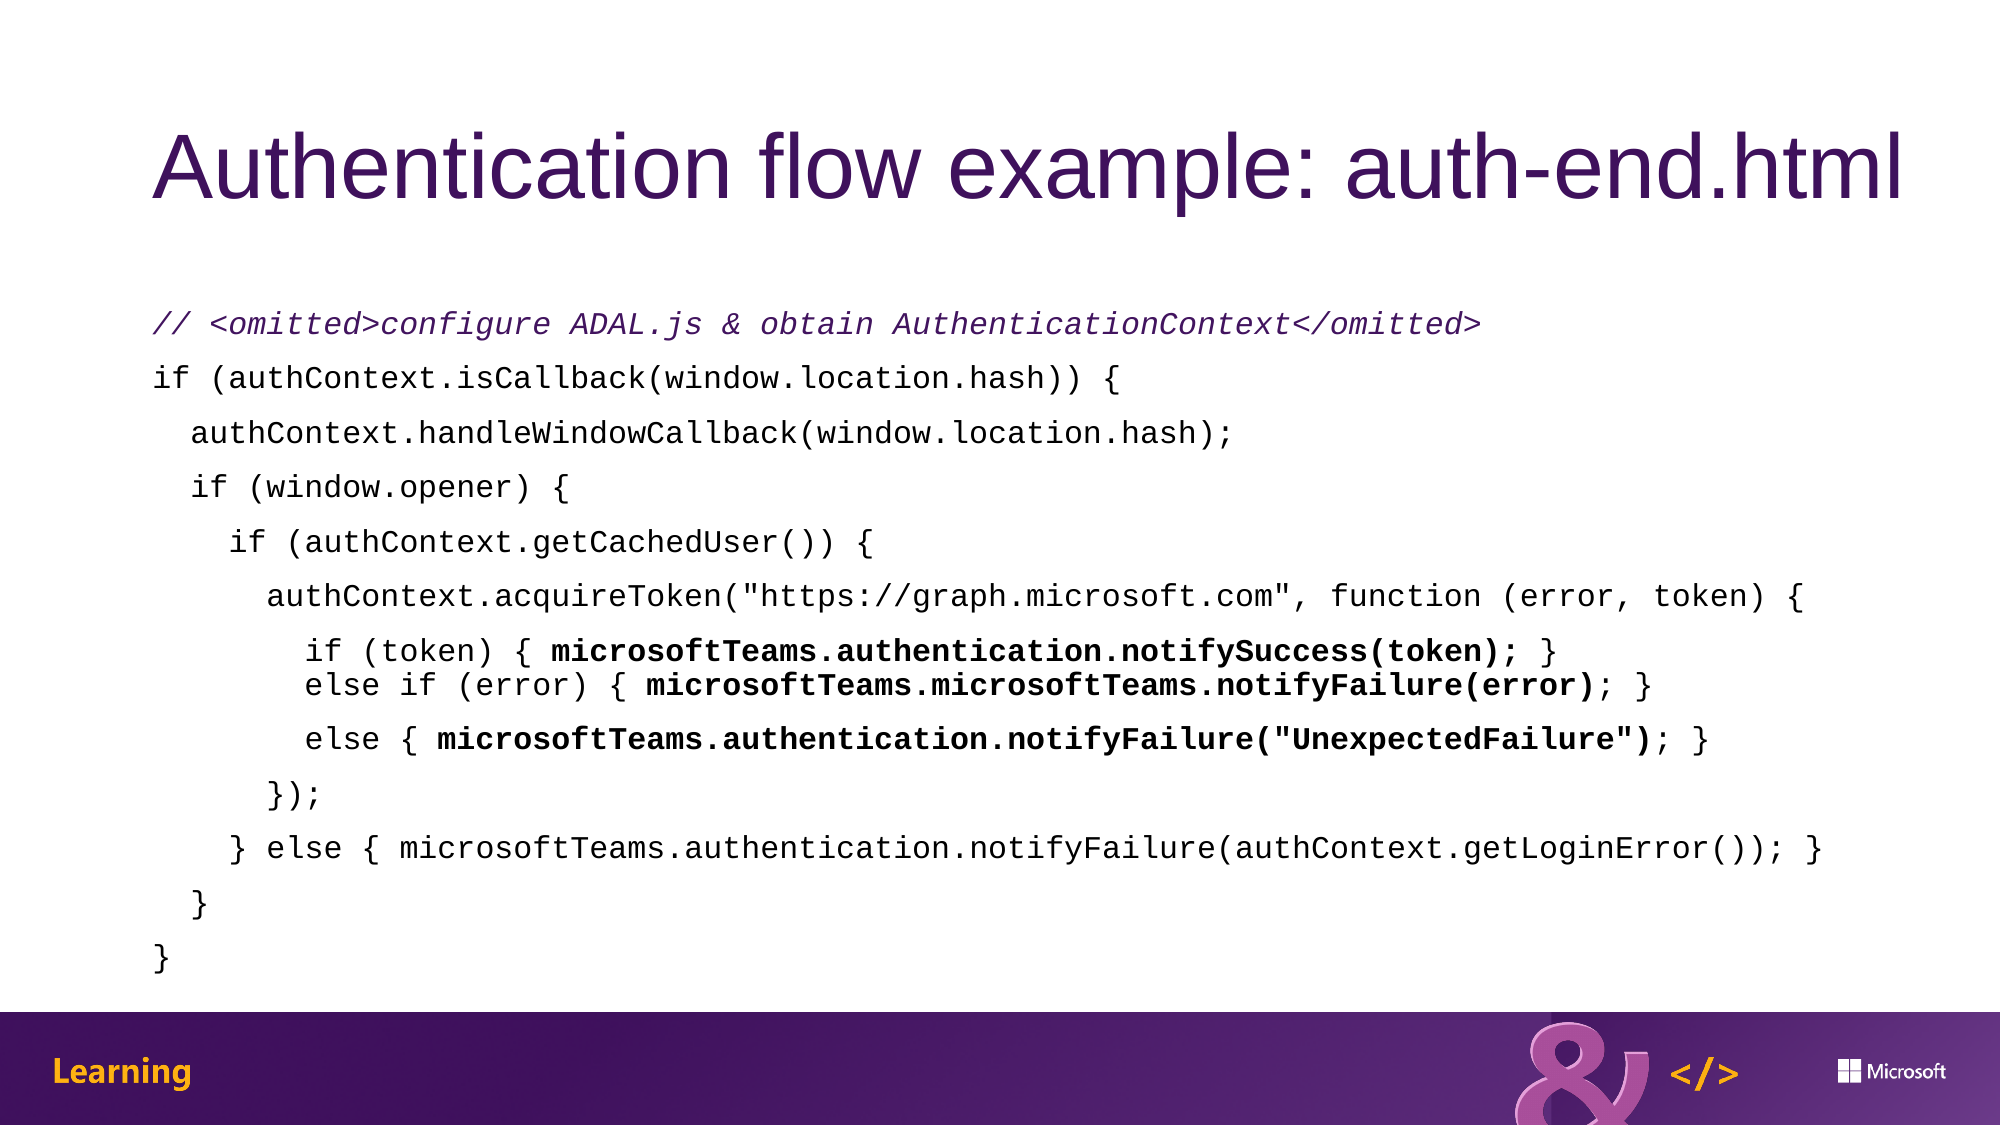

# Authentication flow example: auth-end.html
// <omitted>configure ADAL.js & obtain AuthenticationContext</omitted>
if (authContext.isCallback(window.location.hash)) {
  authContext.handleWindowCallback(window.location.hash);
  if (window.opener) {
    if (authContext.getCachedUser()) {
      authContext.acquireToken("https://graph.microsoft.com", function (error, token) {
        if (token) { microsoftTeams.authentication.notifySuccess(token); }
        else if (error) { microsoftTeams.microsoftTeams.notifyFailure(error); }
        else { microsoftTeams.authentication.notifyFailure("UnexpectedFailure"); }
      });
    } else { microsoftTeams.authentication.notifyFailure(authContext.getLoginError()); }
  }
}